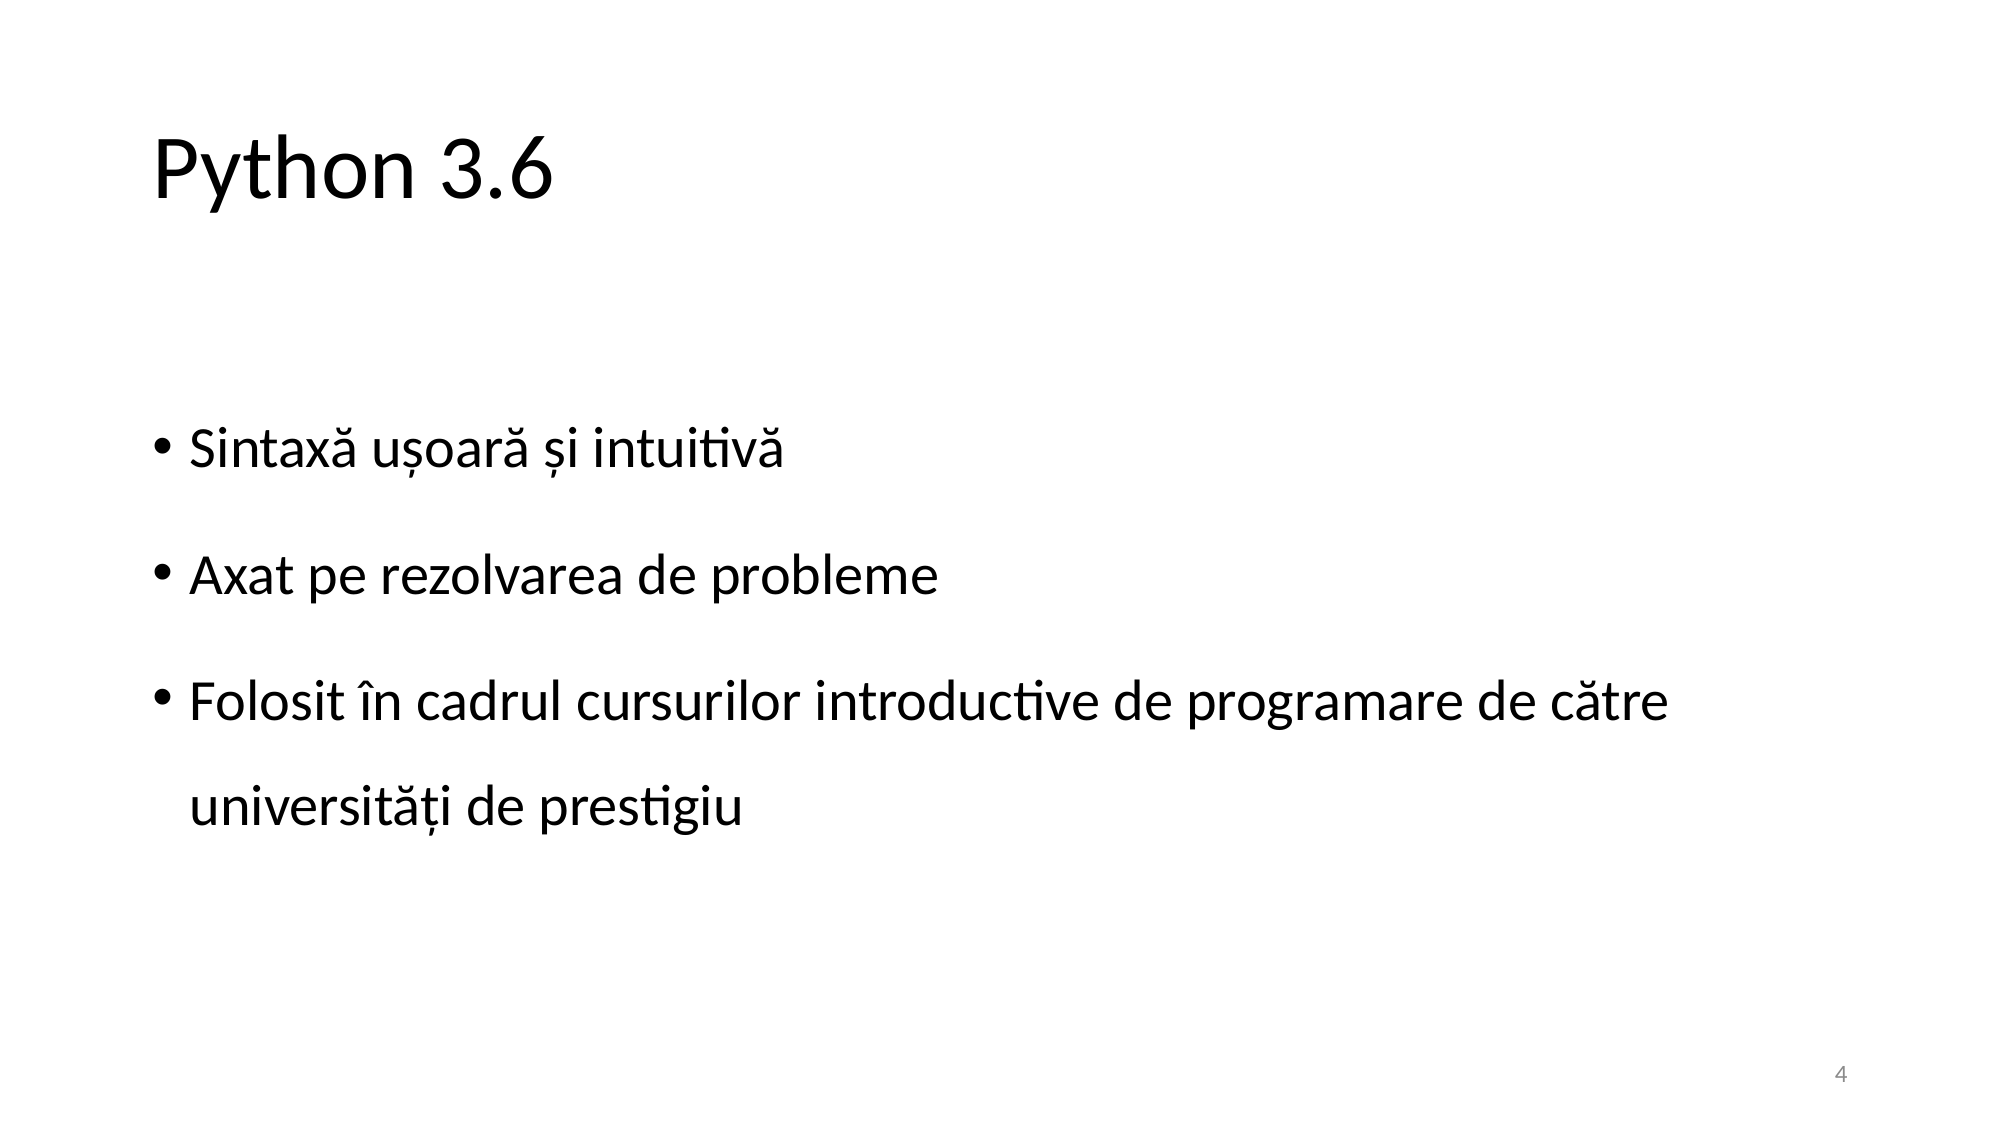

# Python 3.6
Sintaxă ușoară și intuitivă
Axat pe rezolvarea de probleme
Folosit în cadrul cursurilor introductive de programare de către universități de prestigiu
4